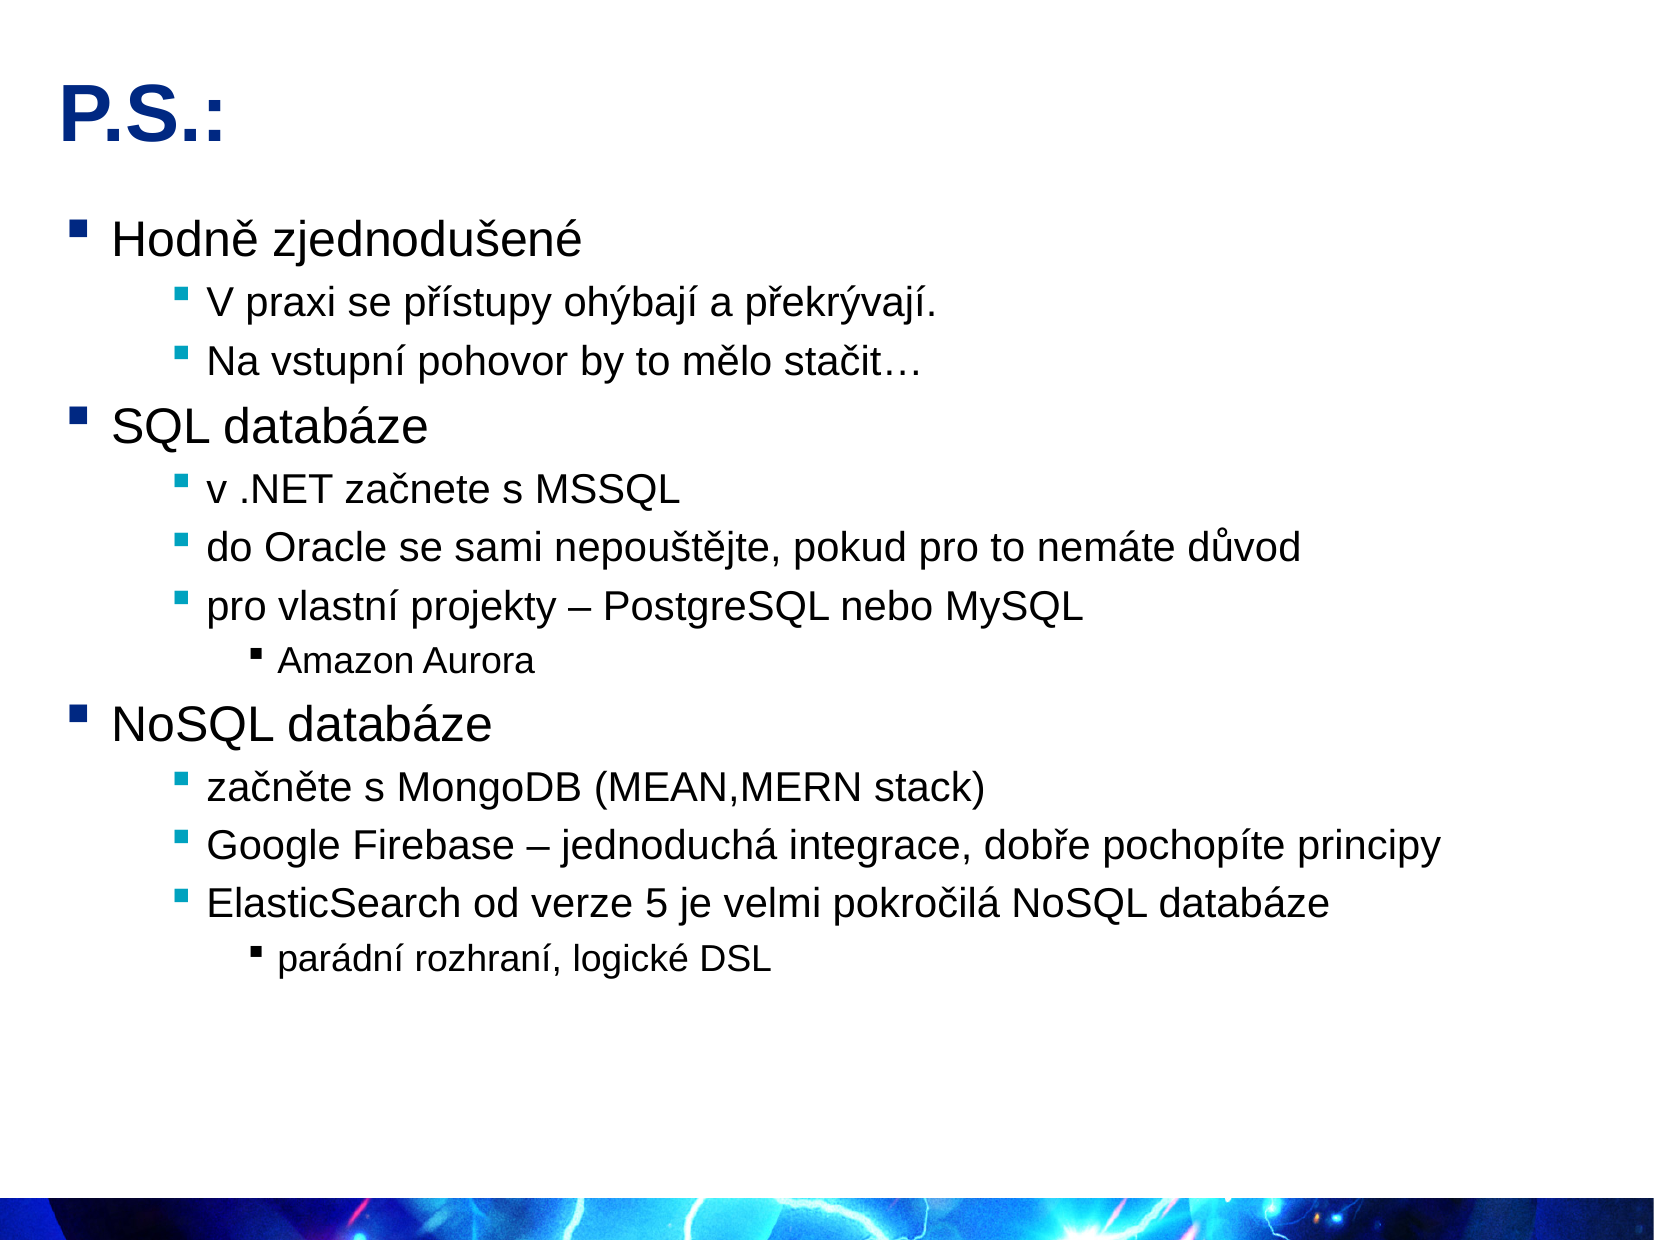

# P.S.:
Hodně zjednodušené
V praxi se přístupy ohýbají a překrývají.
Na vstupní pohovor by to mělo stačit…
SQL databáze
v .NET začnete s MSSQL
do Oracle se sami nepouštějte, pokud pro to nemáte důvod
pro vlastní projekty – PostgreSQL nebo MySQL
Amazon Aurora
NoSQL databáze
začněte s MongoDB (MEAN,MERN stack)
Google Firebase – jednoduchá integrace, dobře pochopíte principy
ElasticSearch od verze 5 je velmi pokročilá NoSQL databáze
parádní rozhraní, logické DSL